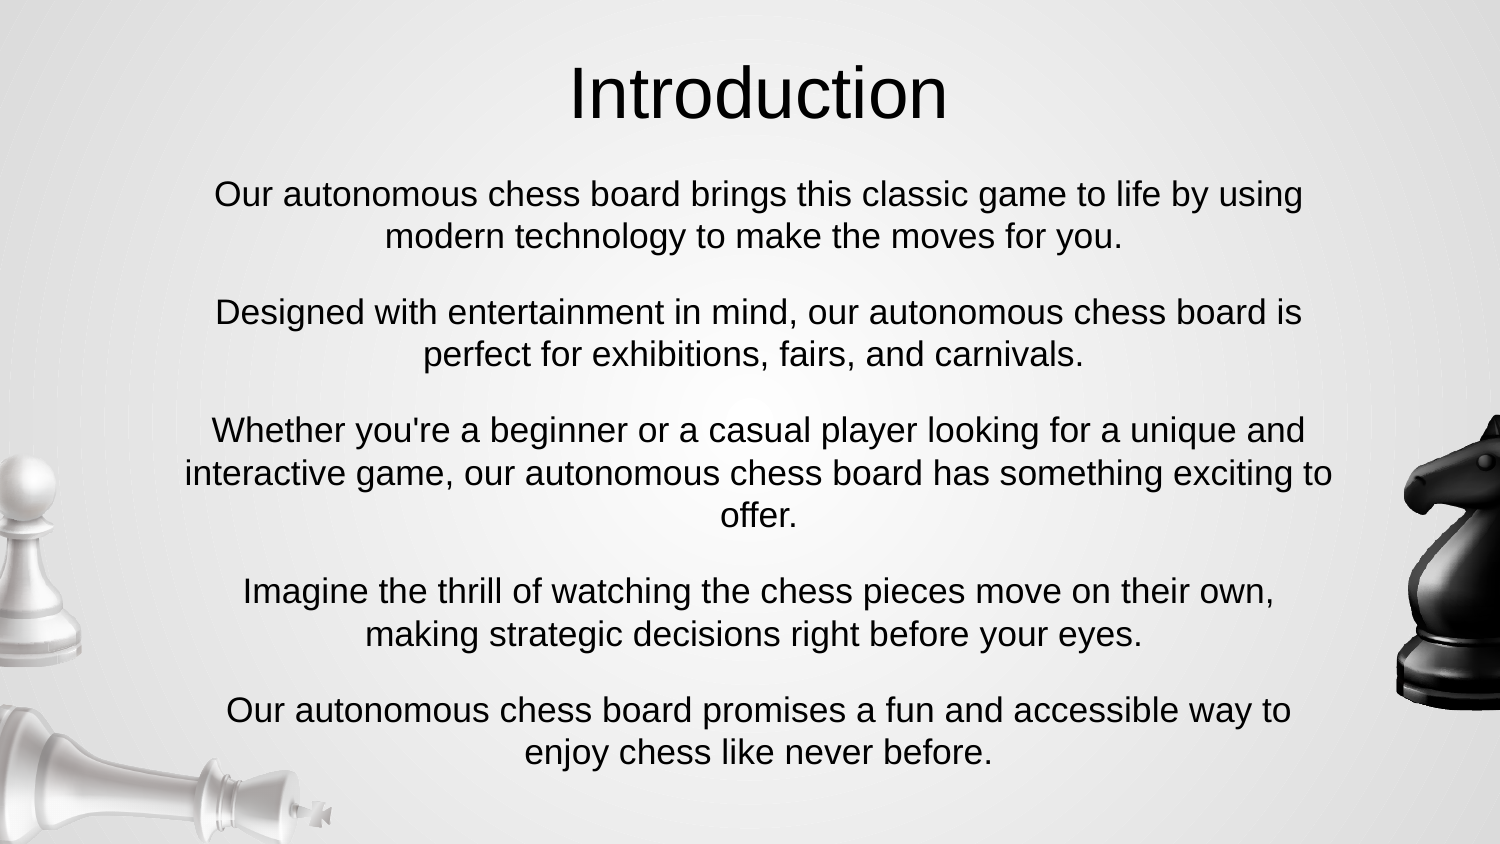

Introduction
Our autonomous chess board brings this classic game to life by using modern technology to make the moves for you.
Designed with entertainment in mind, our autonomous chess board is perfect for exhibitions, fairs, and carnivals.
Whether you're a beginner or a casual player looking for a unique and interactive game, our autonomous chess board has something exciting to offer.
Imagine the thrill of watching the chess pieces move on their own, making strategic decisions right before your eyes.
Our autonomous chess board promises a fun and accessible way to enjoy chess like never before.